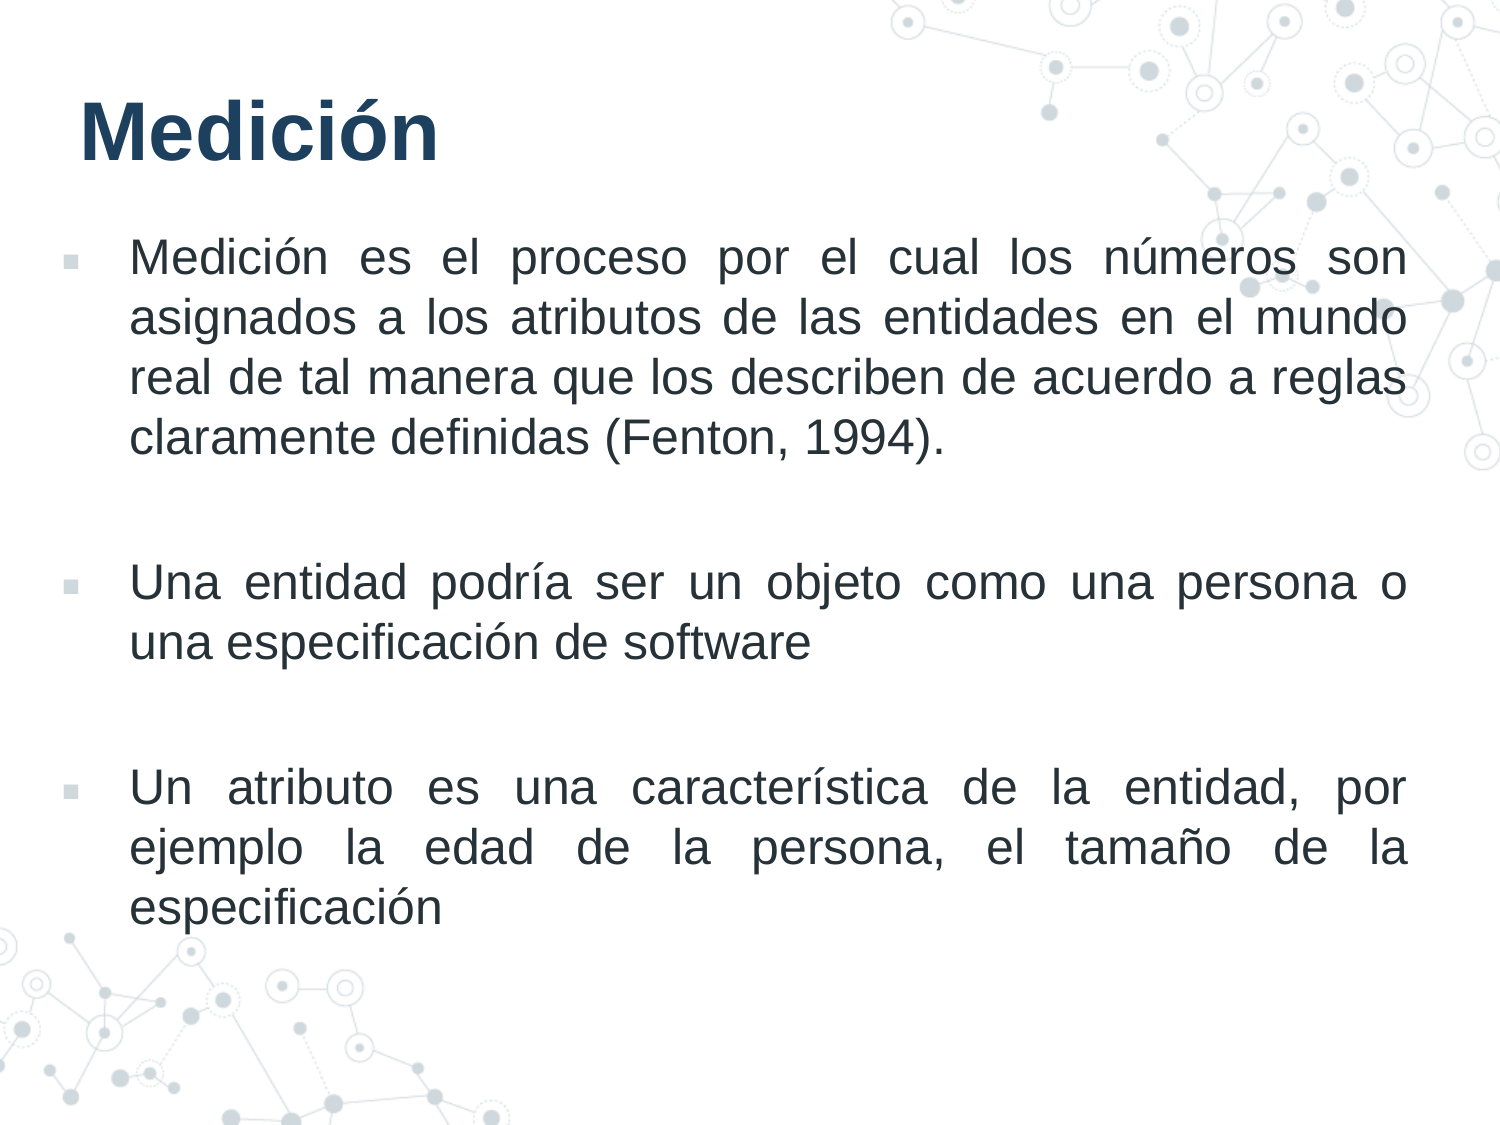

# Medición
Medición es el proceso por el cual los números son asignados a los atributos de las entidades en el mundo real de tal manera que los describen de acuerdo a reglas claramente definidas (Fenton, 1994).

Una entidad podría ser un objeto como una persona o una especificación de software

Un atributo es una característica de la entidad, por ejemplo la edad de la persona, el tamaño de la especificación